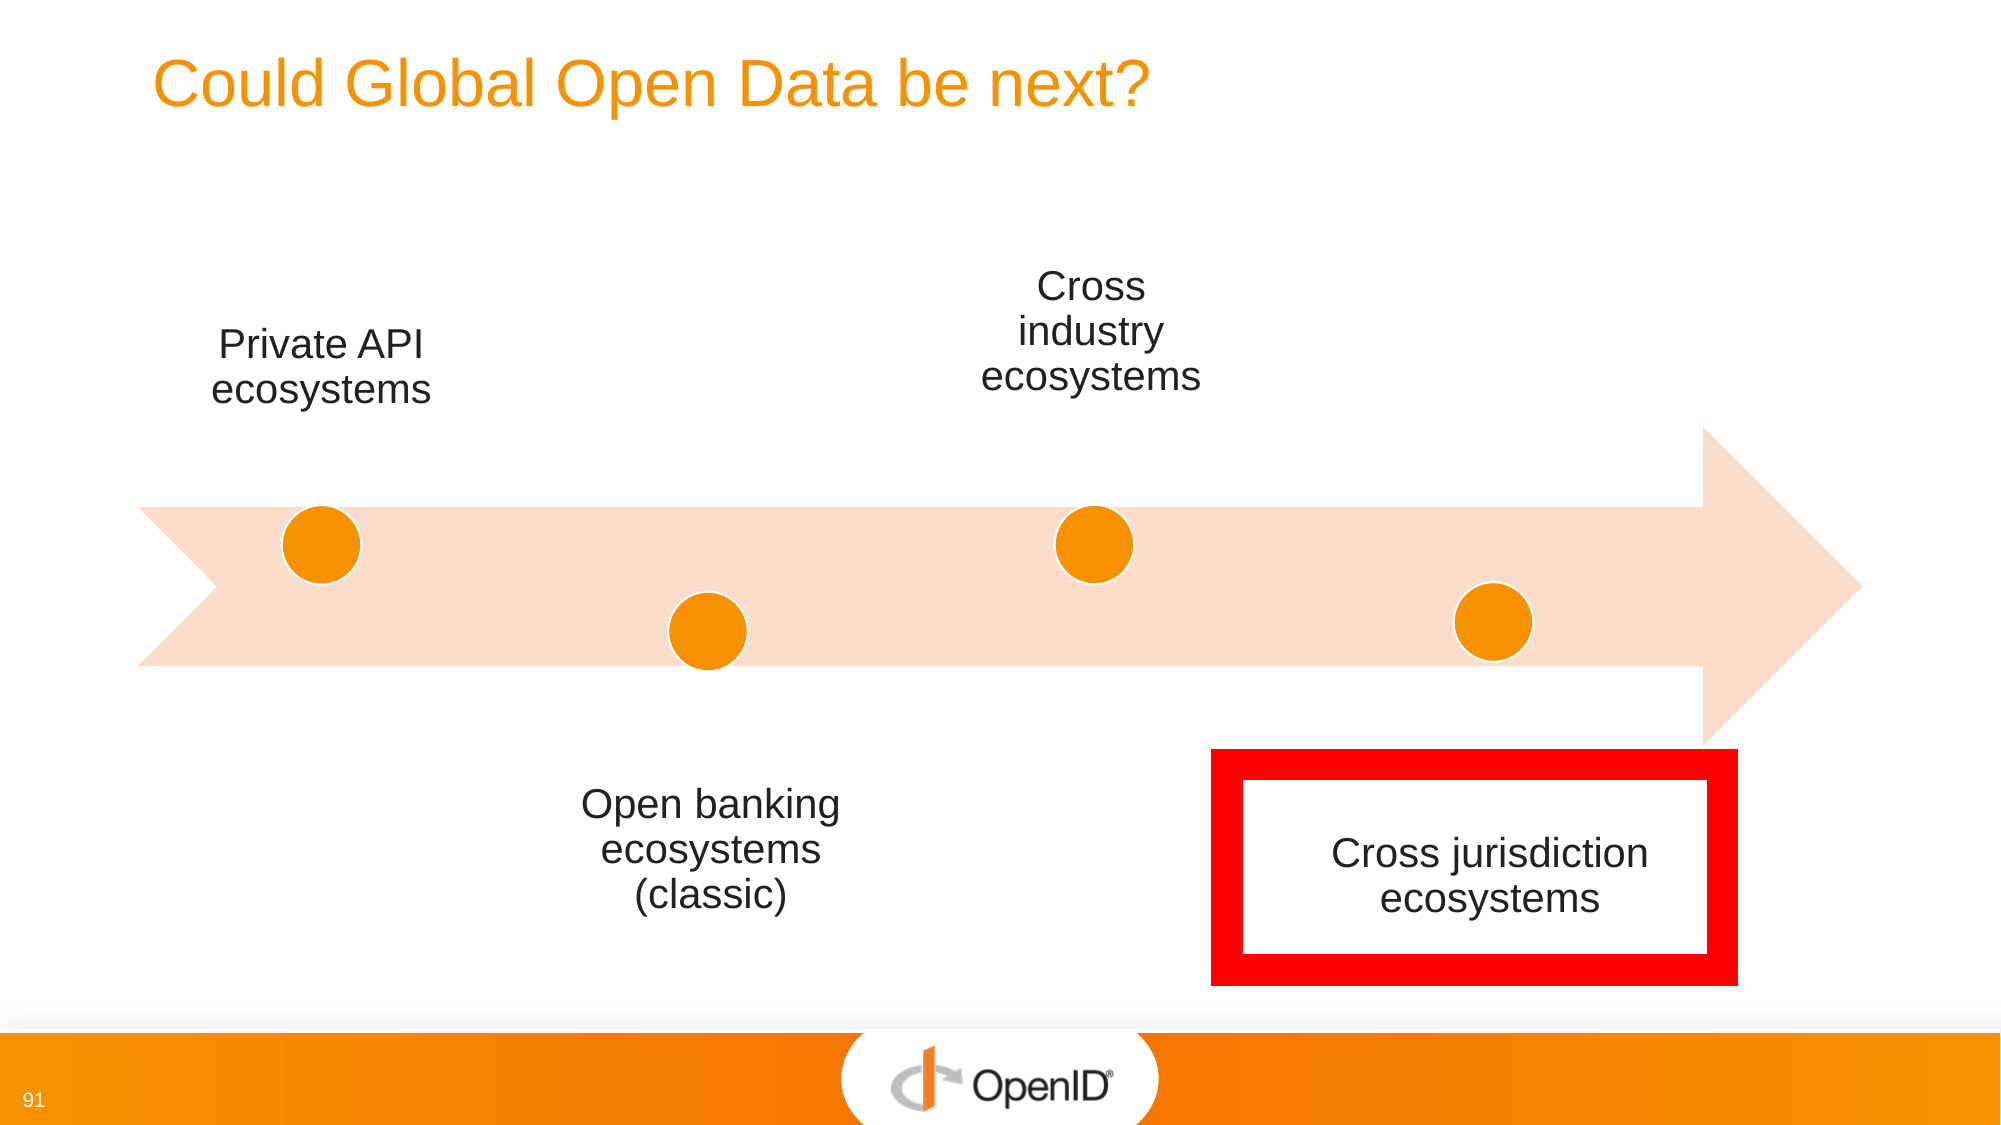

# Could Global Open Data be next?

Cross industry ecosystems

Private API ecosystems

Open banking ecosystems (classic)

Cross jurisdiction ecosystems